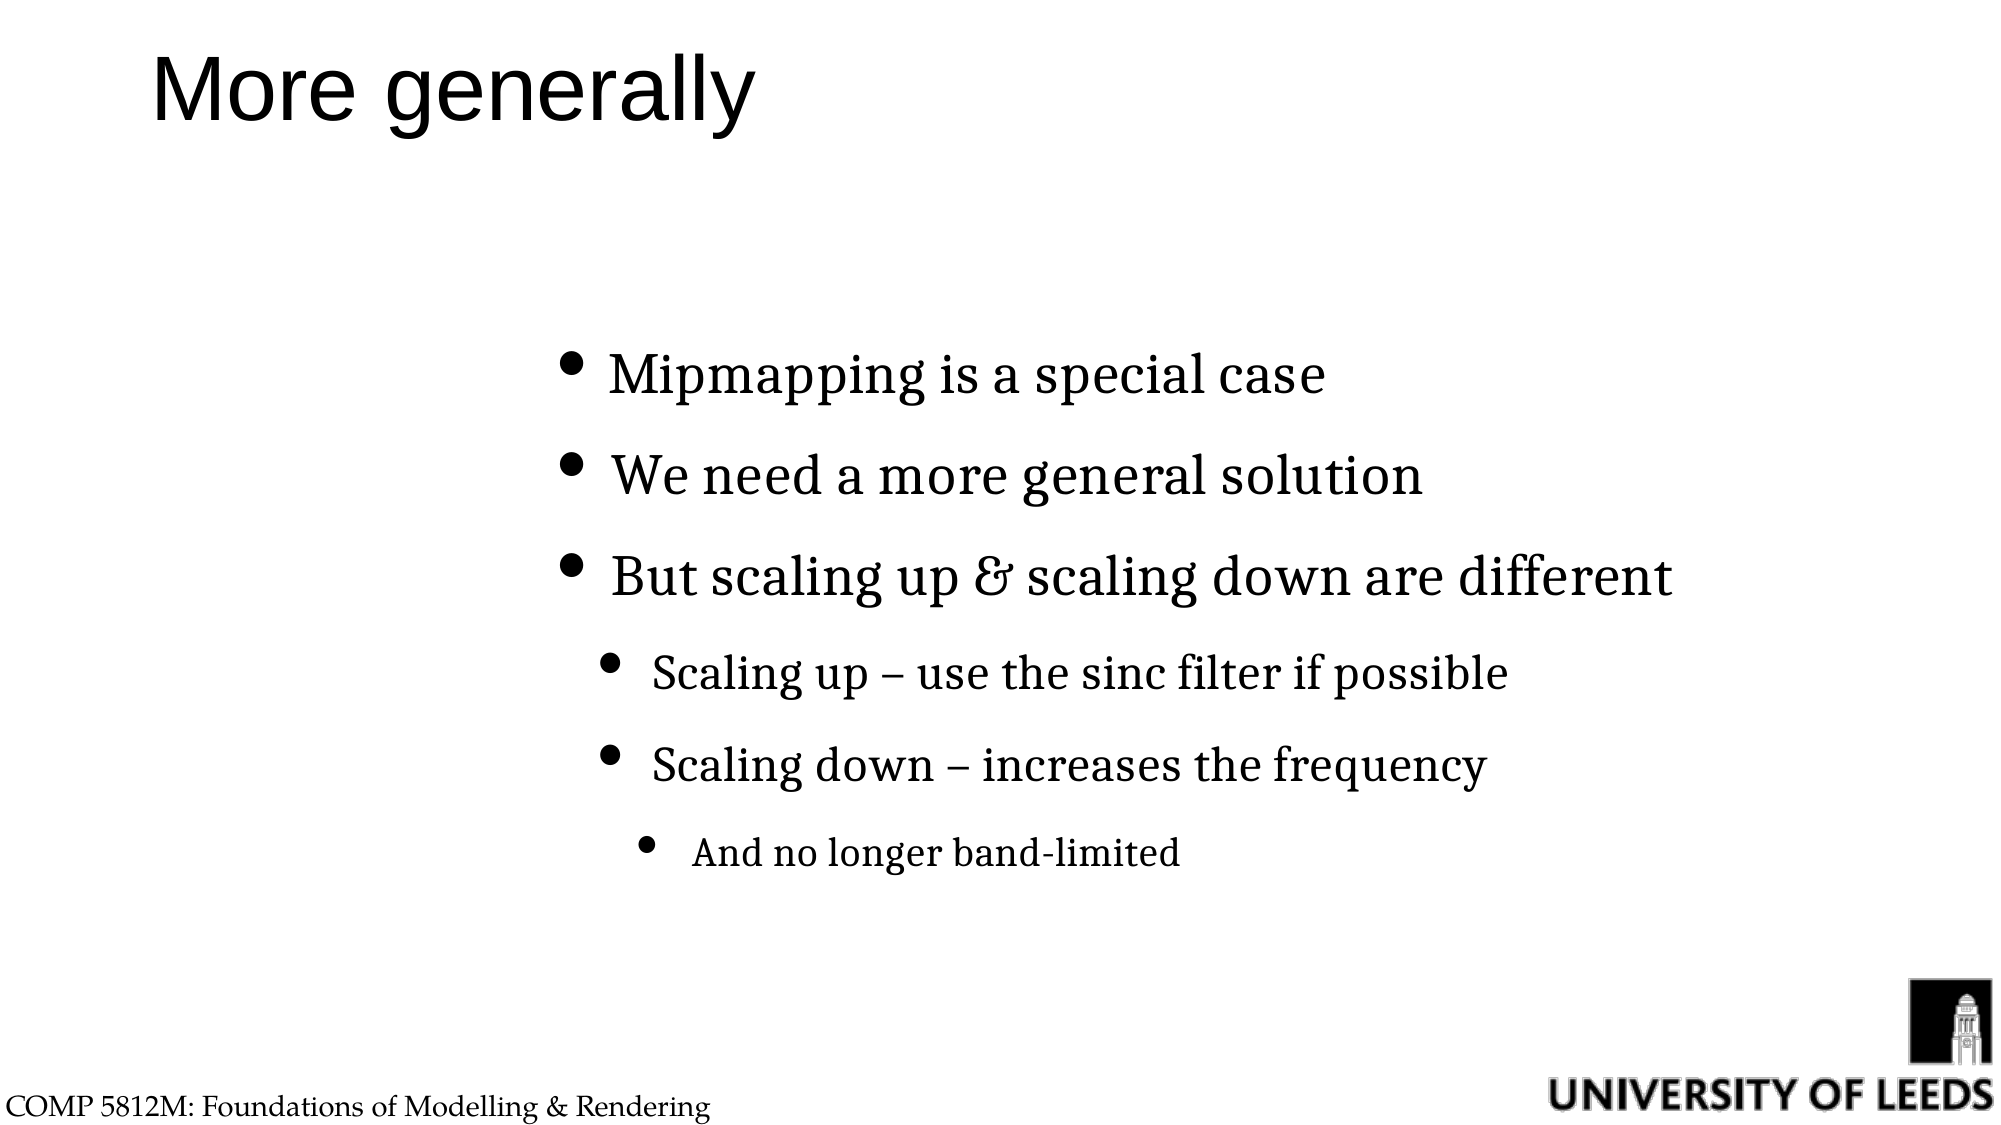

# More generally
Mipmapping is a special case
We need a more general solution
But scaling up & scaling down are different
Scaling up – use the sinc filter if possible
Scaling down – increases the frequency
And no longer band-limited